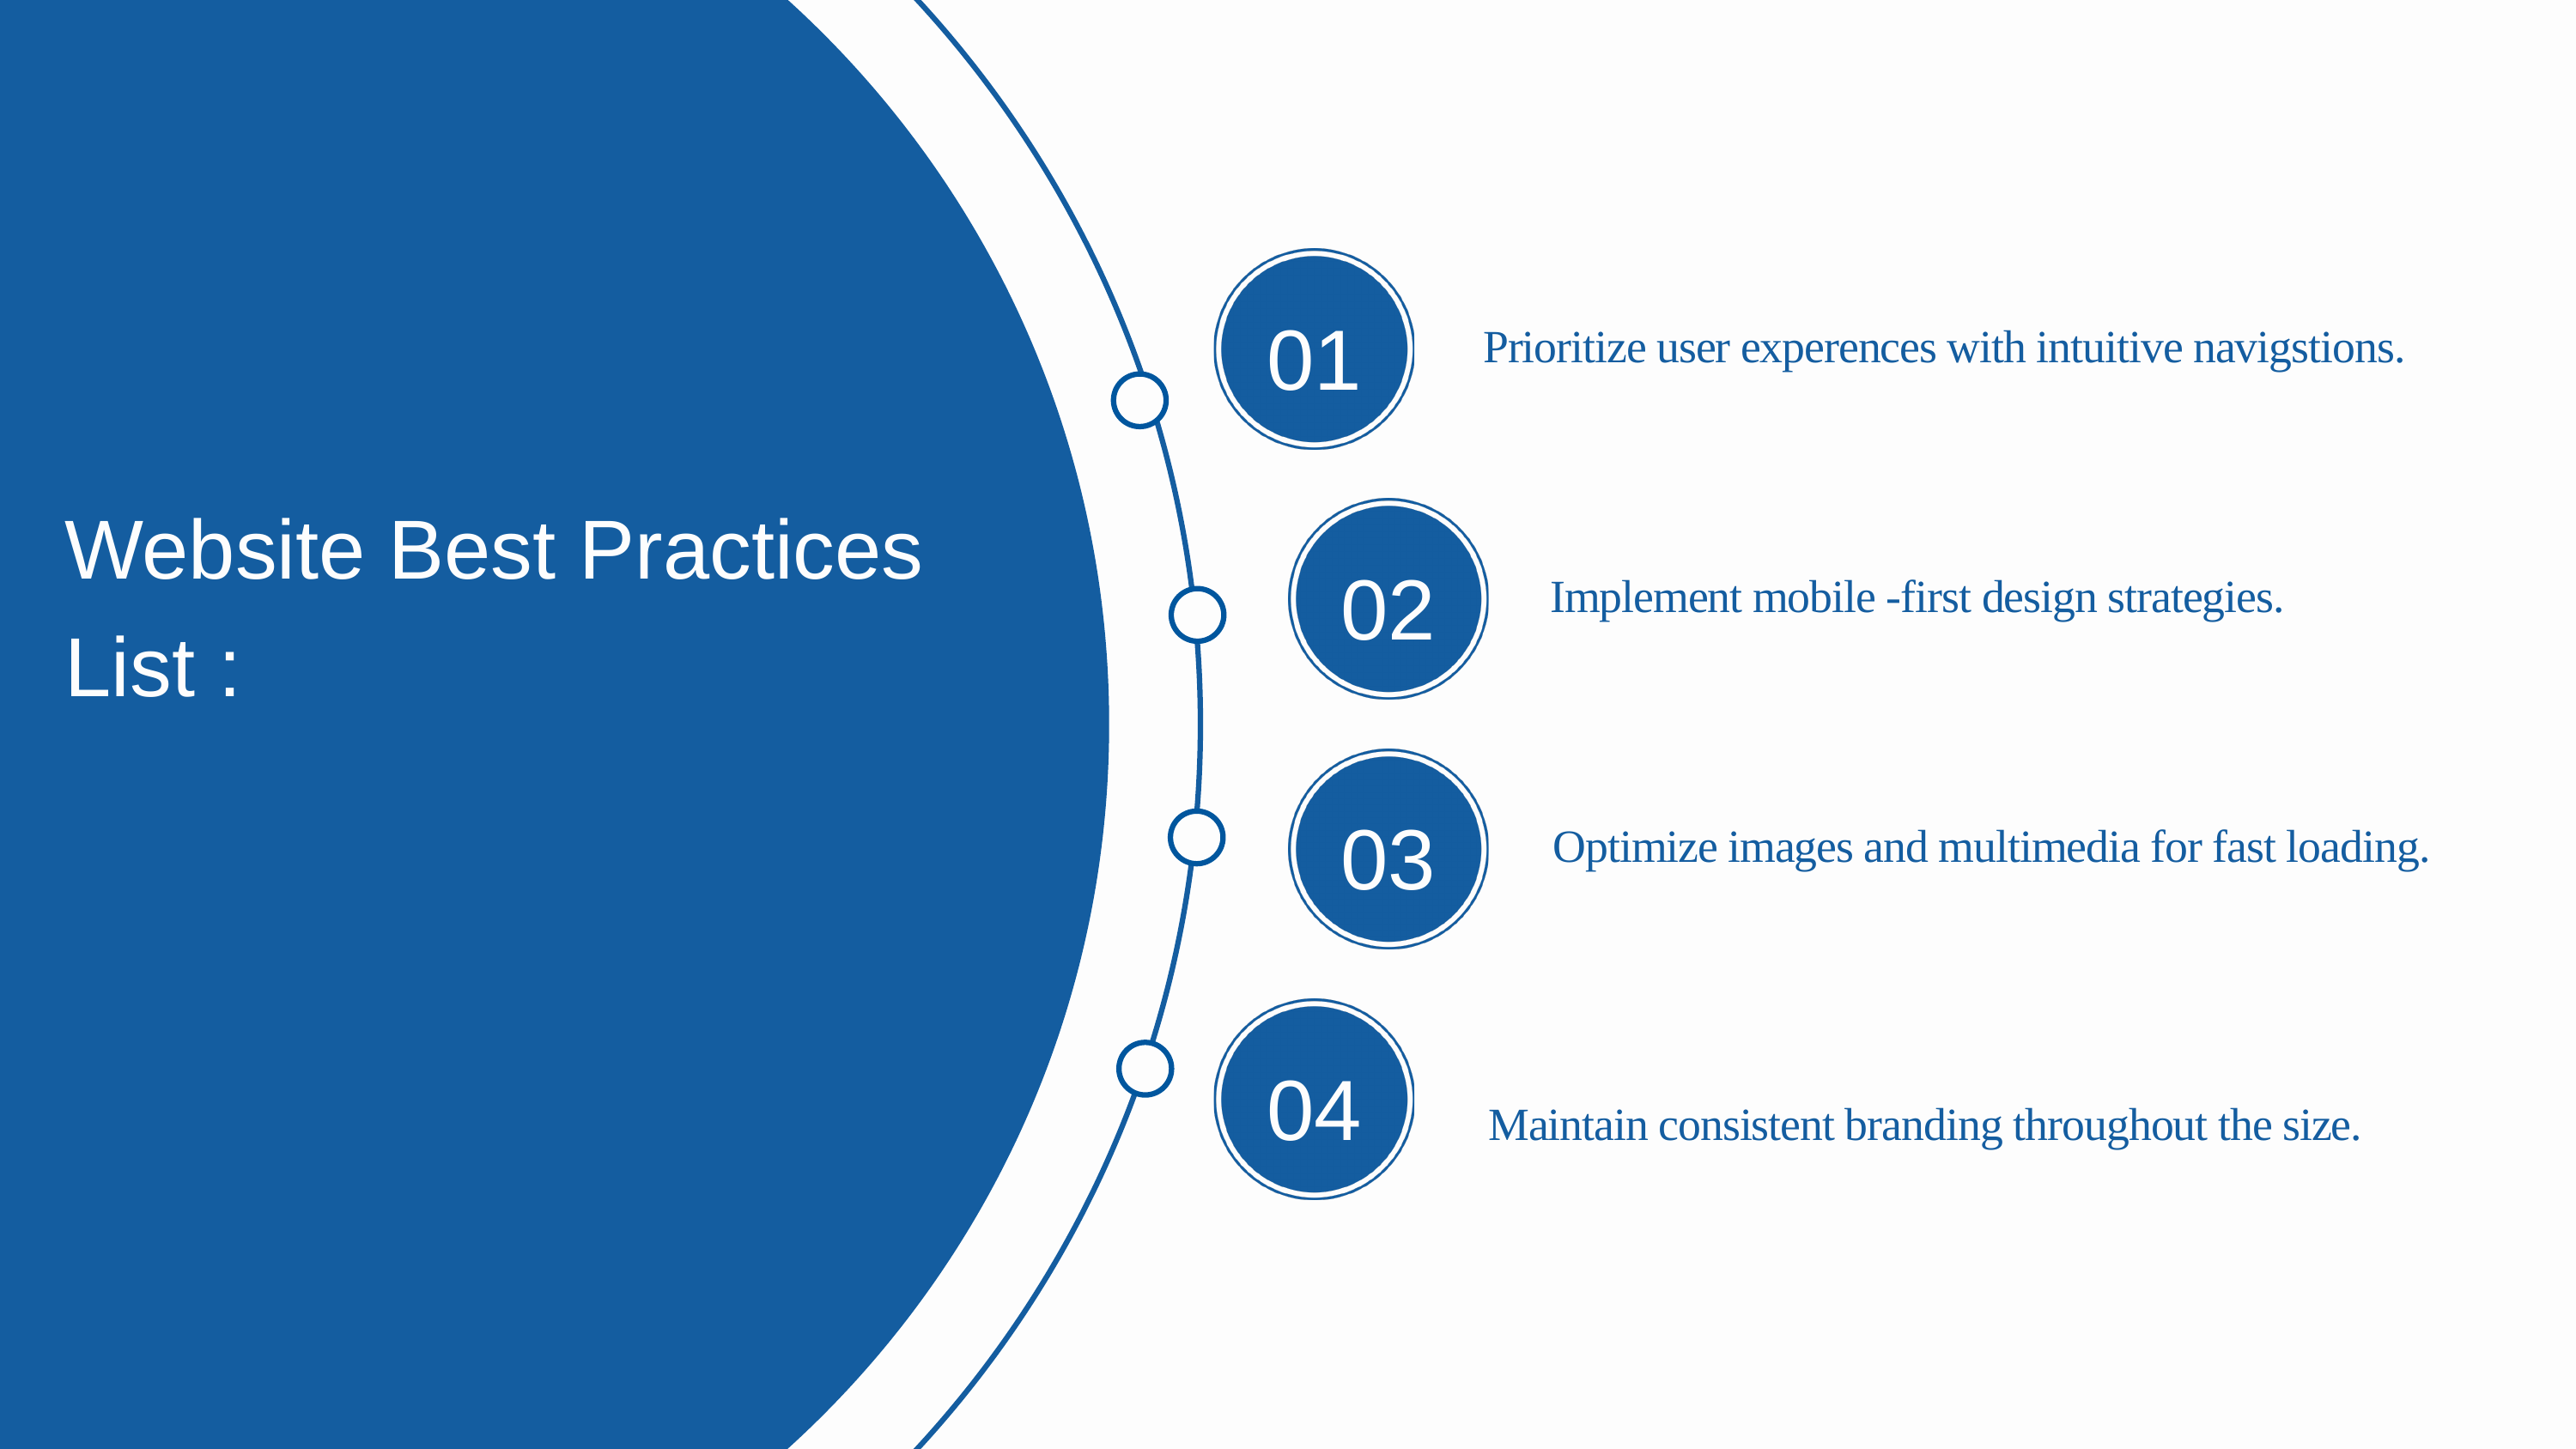

01
Prioritize user experences with intuitive navigstions.

Website Best Practices List :

02
Implement mobile -first design strategies.

03
Optimize images and multimedia for fast loading.

04

Maintain consistent branding throughout the size.